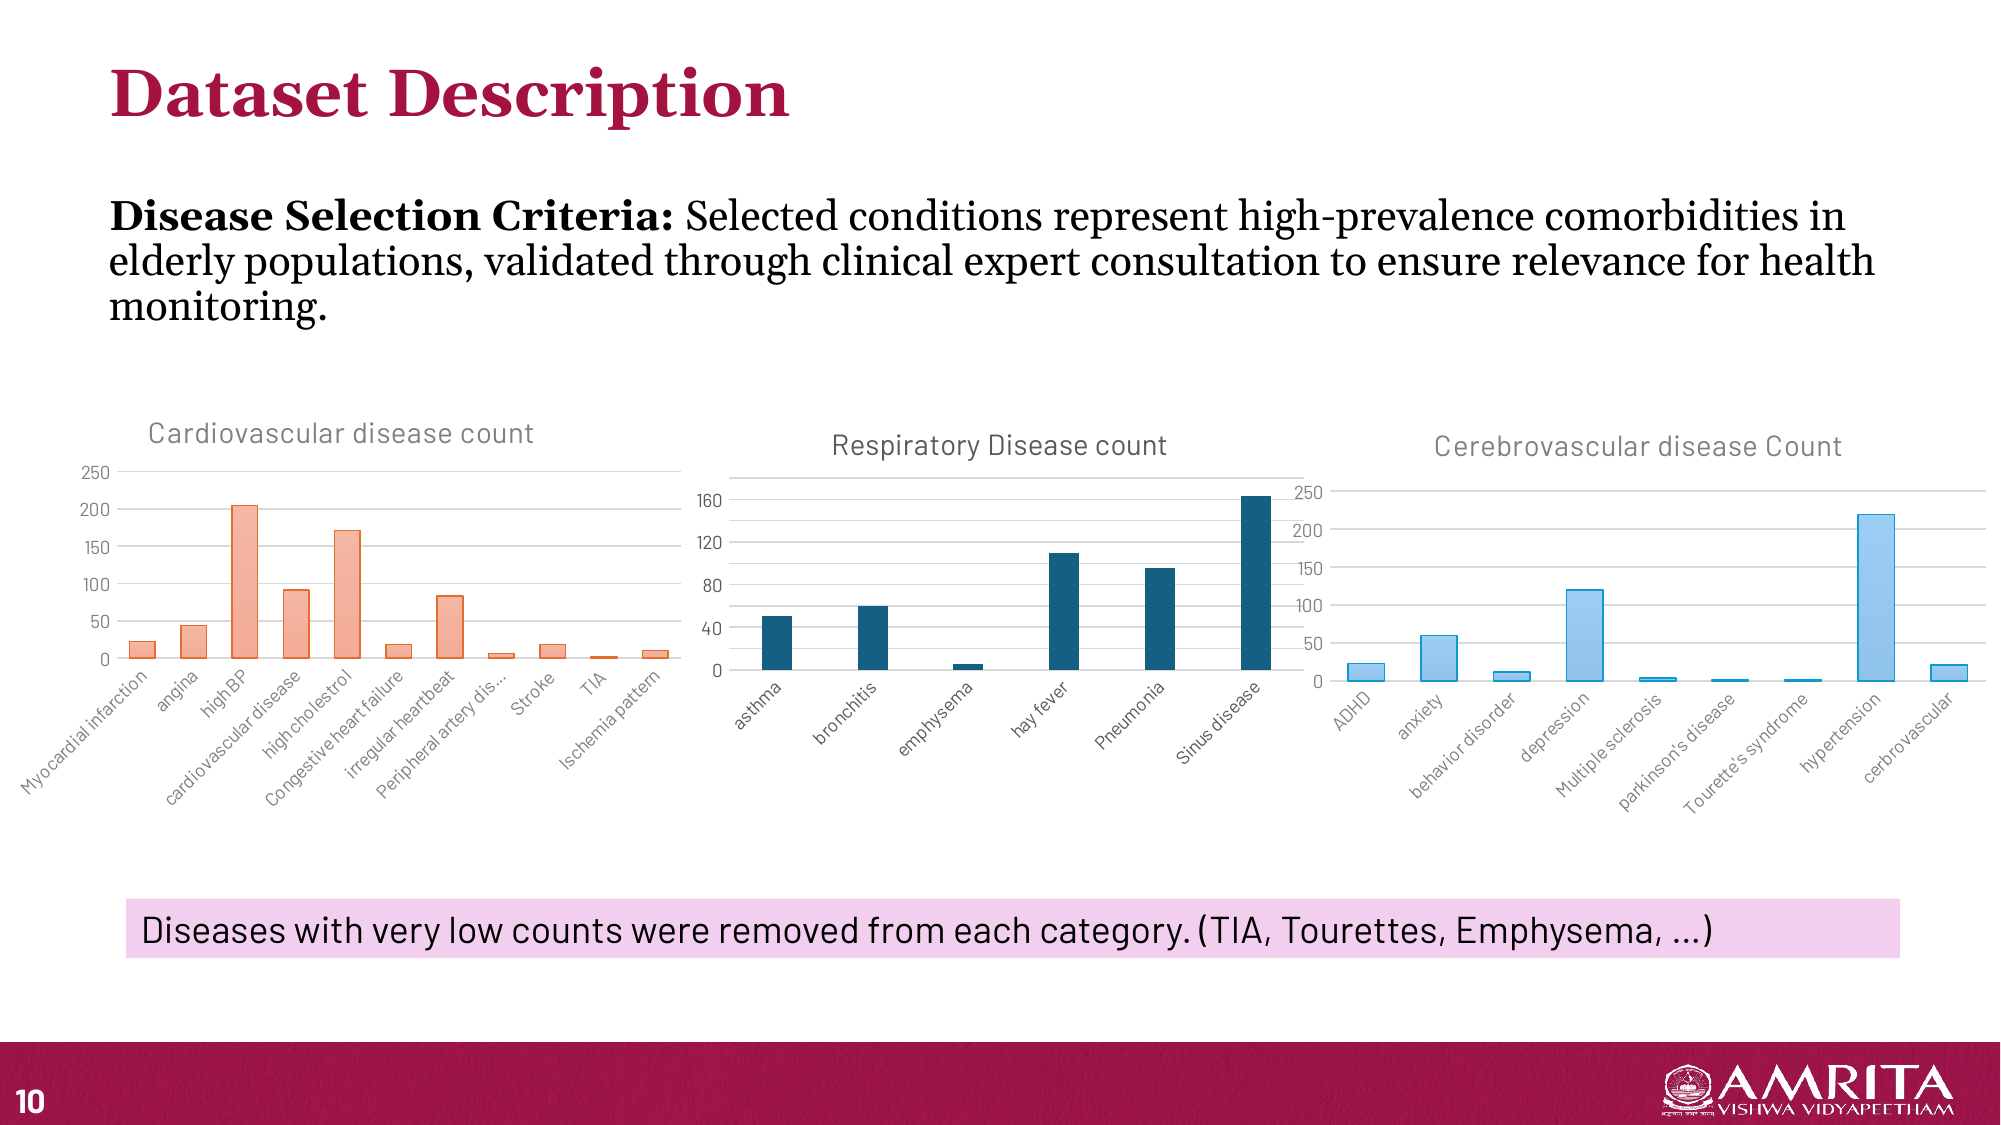

# Dataset Description
Disease Selection Criteria: Selected conditions represent high-prevalence comorbidities in elderly populations, validated through clinical expert consultation to ensure relevance for health monitoring.

### Chart: Cardiovascular disease count

| Category |  |
|---|---|
| Myocardial infarction | 22.0 |
| angina | 44.0 |
| high BP | 205.0 |
| cardiovascular disease | 91.0 |
| high cholestrol | 171.0 |
| Congestive heart failure | 18.0 |
| irregular heartbeat | 83.0 |
| Peripheral artery disease | 6.0 |
| Stroke  | 18.0 |
| TIA  | 2.0 |
| Ischemia pattern | 10.0 |

### Chart: Cerebrovascular disease Count

| Category |  |
|---|---|
| ADHD | 23.0 |
| anxiety | 60.0 |
| behavior disorder | 12.0 |
| depression | 120.0 |
| Multiple sclerosis | 4.0 |
| parkinson's disease | 1.0 |
| Tourette's syndrome | 2.0 |
| hypertension | 219.0 |
| cerbrovascular | 21.0 |

### Chart: Respiratory Disease count

| Category |  |
|---|---|
| asthma | 50.0 |
| bronchitis | 60.0 |
| emphysema | 5.0 |
| hay fever | 110.0 |
| Pneumonia | 96.0 |
| Sinus disease | 163.0 |
Diseases with very low counts were removed from each category. (TIA, Tourettes, Emphysema, …)
10